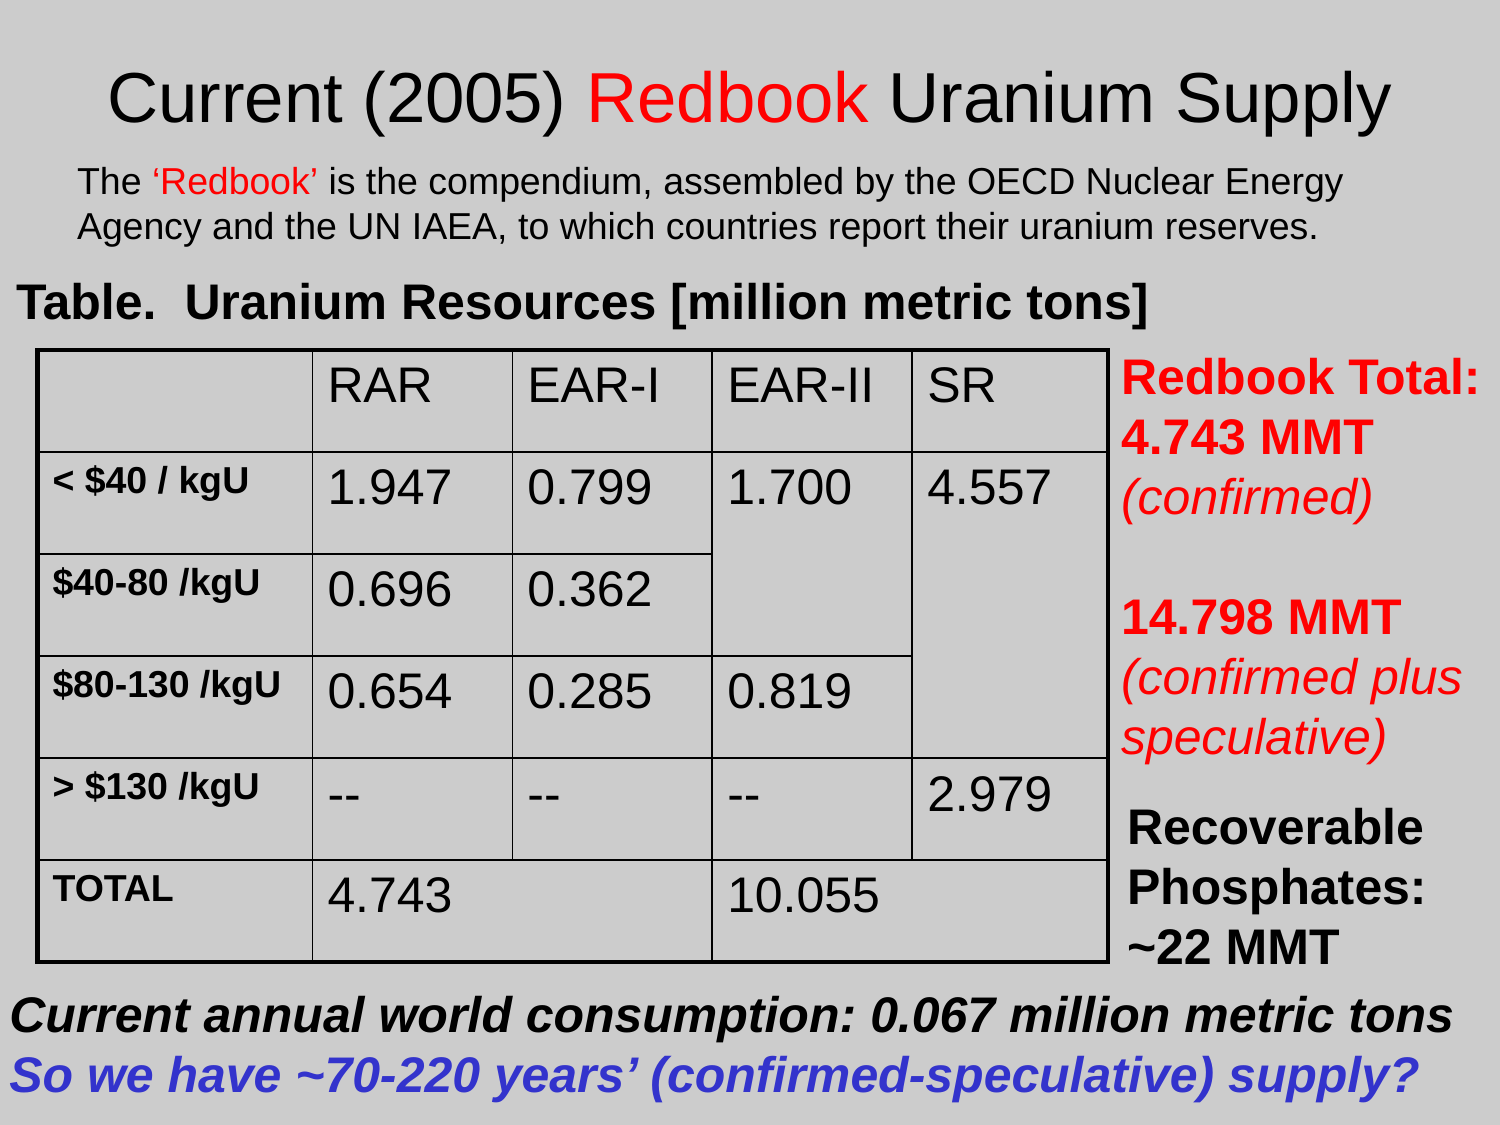

# Current (2005) Redbook Uranium Supply
The ‘Redbook’ is the compendium, assembled by the OECD Nuclear Energy Agency and the UN IAEA, to which countries report their uranium reserves.
Table.  Uranium Resources [million metric tons]
Redbook Total:
4.743 MMT (confirmed)

14.798 MMT (confirmed plus speculative)
|  | RAR | EAR-I | EAR-II | SR |
| --- | --- | --- | --- | --- |
| < $40 / kgU | 1.947 | 0.799 | 1.700 | 4.557 |
| $40-80 /kgU | 0.696 | 0.362 |  |  |
| $80-130 /kgU | 0.654 | 0.285 | 0.819 |  |
| > $130 /kgU | -- | -- | -- | 2.979 |
| TOTAL | 4.743 |  | 10.055 |  |
Recoverable Phosphates:
~22 MMT
Current annual world consumption: 0.067 million metric tons
So we have ~70-220 years’ (confirmed-speculative) supply?